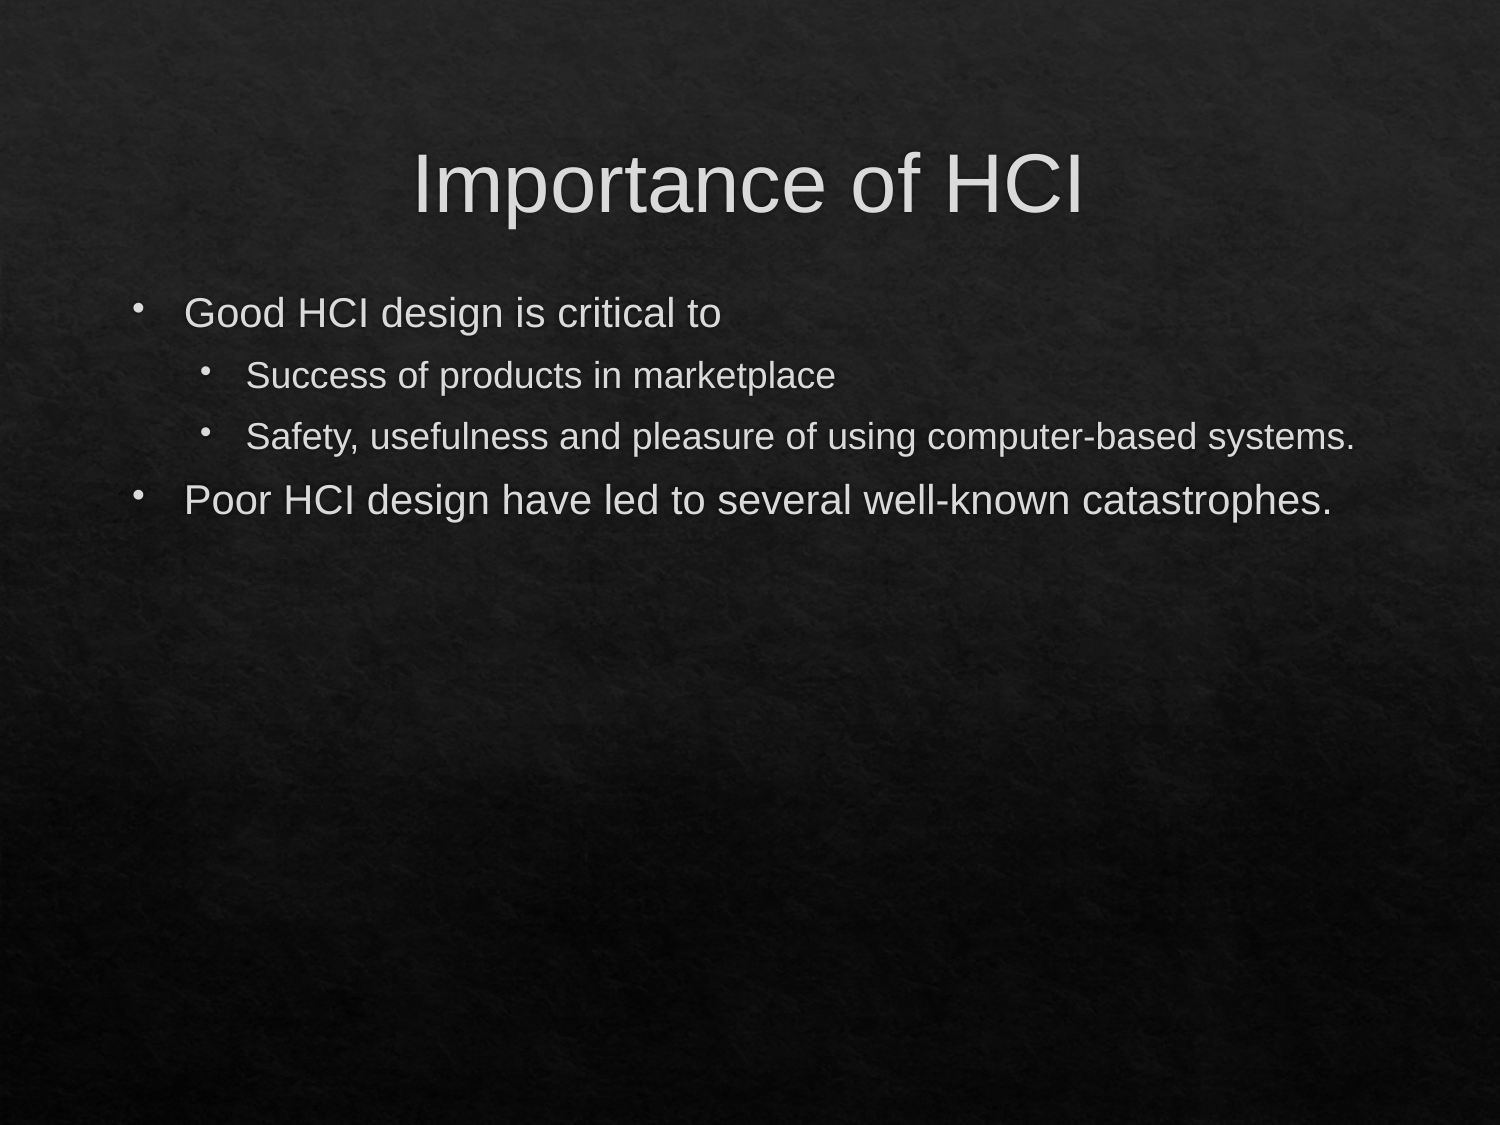

# Importance of HCI
Good HCI design is critical to
Success of products in marketplace
Safety, usefulness and pleasure of using computer-based systems.
Poor HCI design have led to several well-known catastrophes.